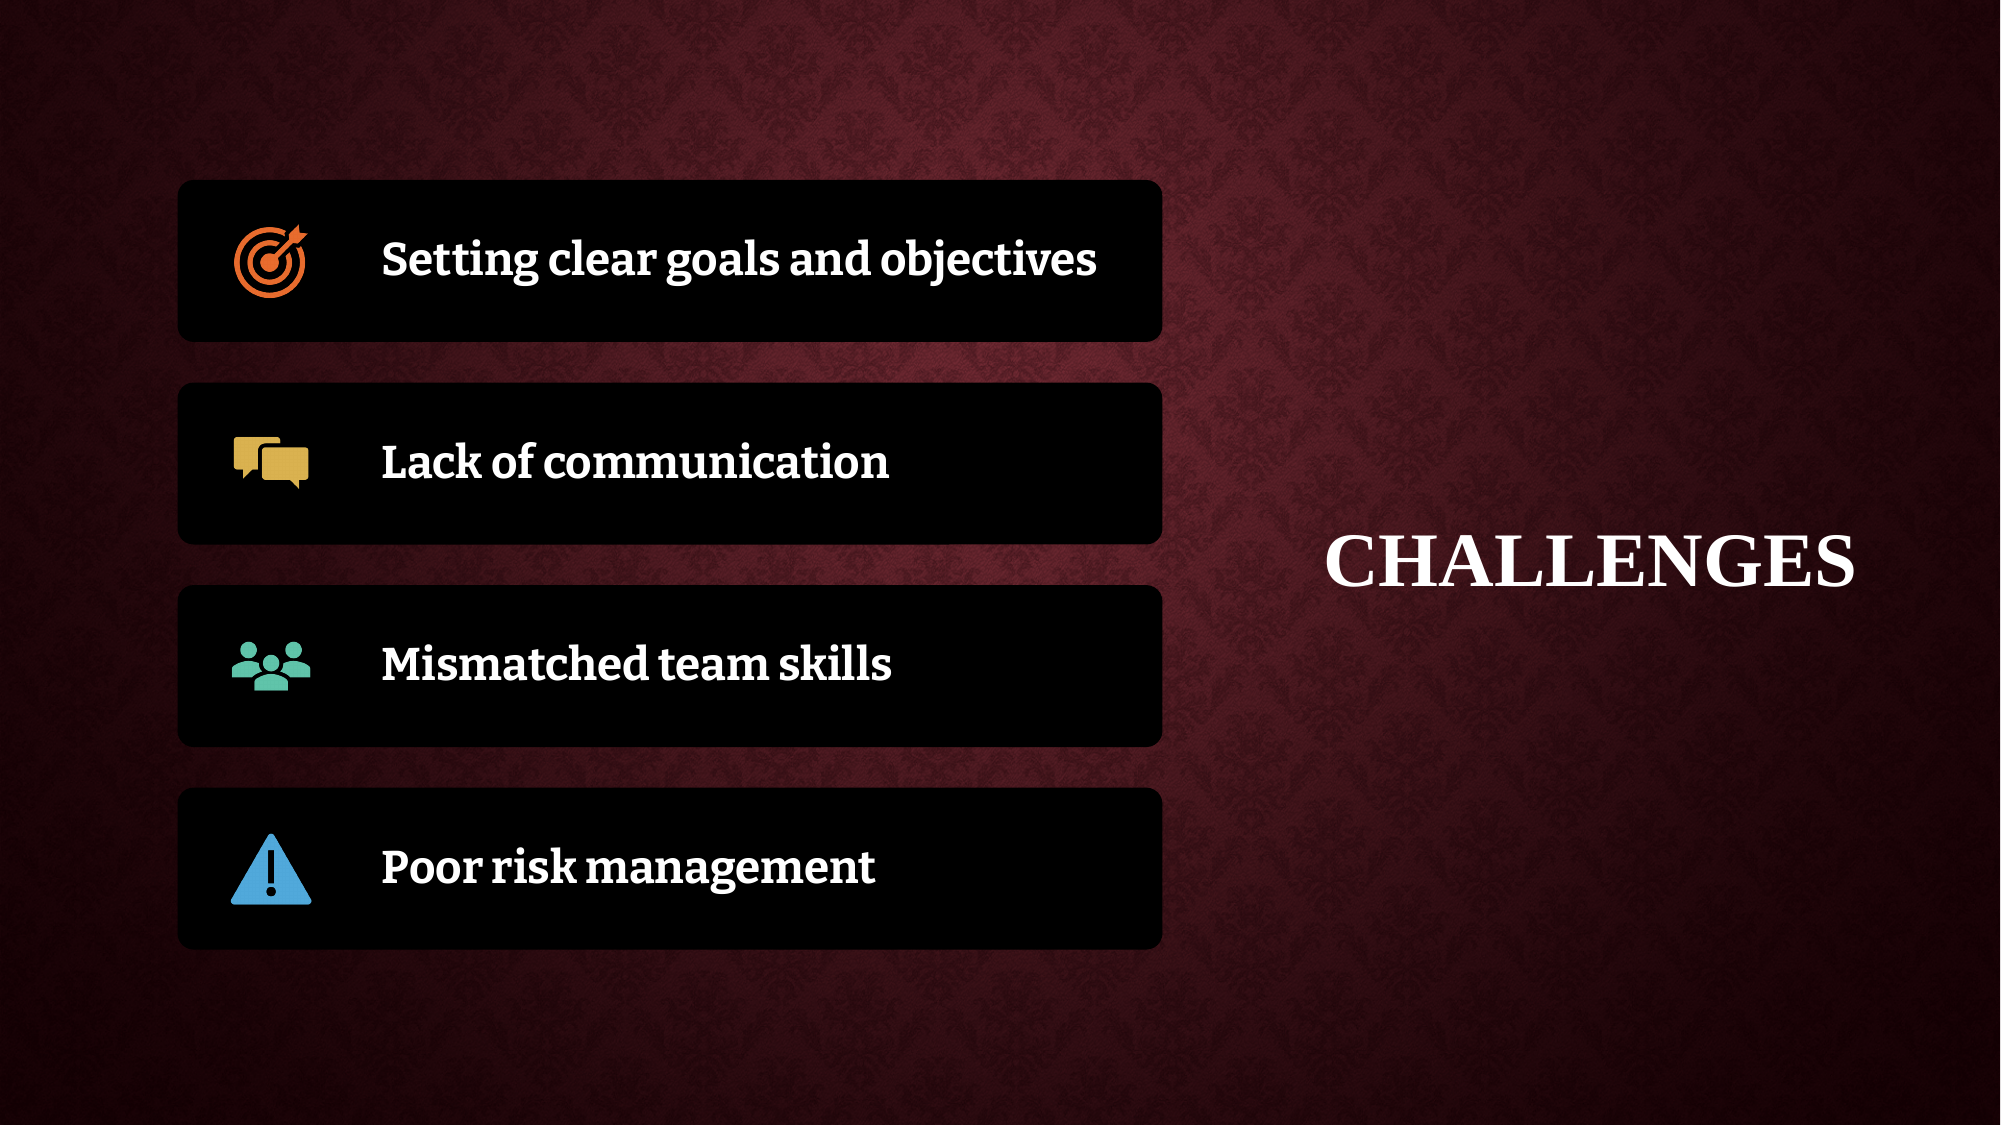

# Challenges
Setting clear goals and objectives
Lack of communication
Mismatched team skills
Poor risk management